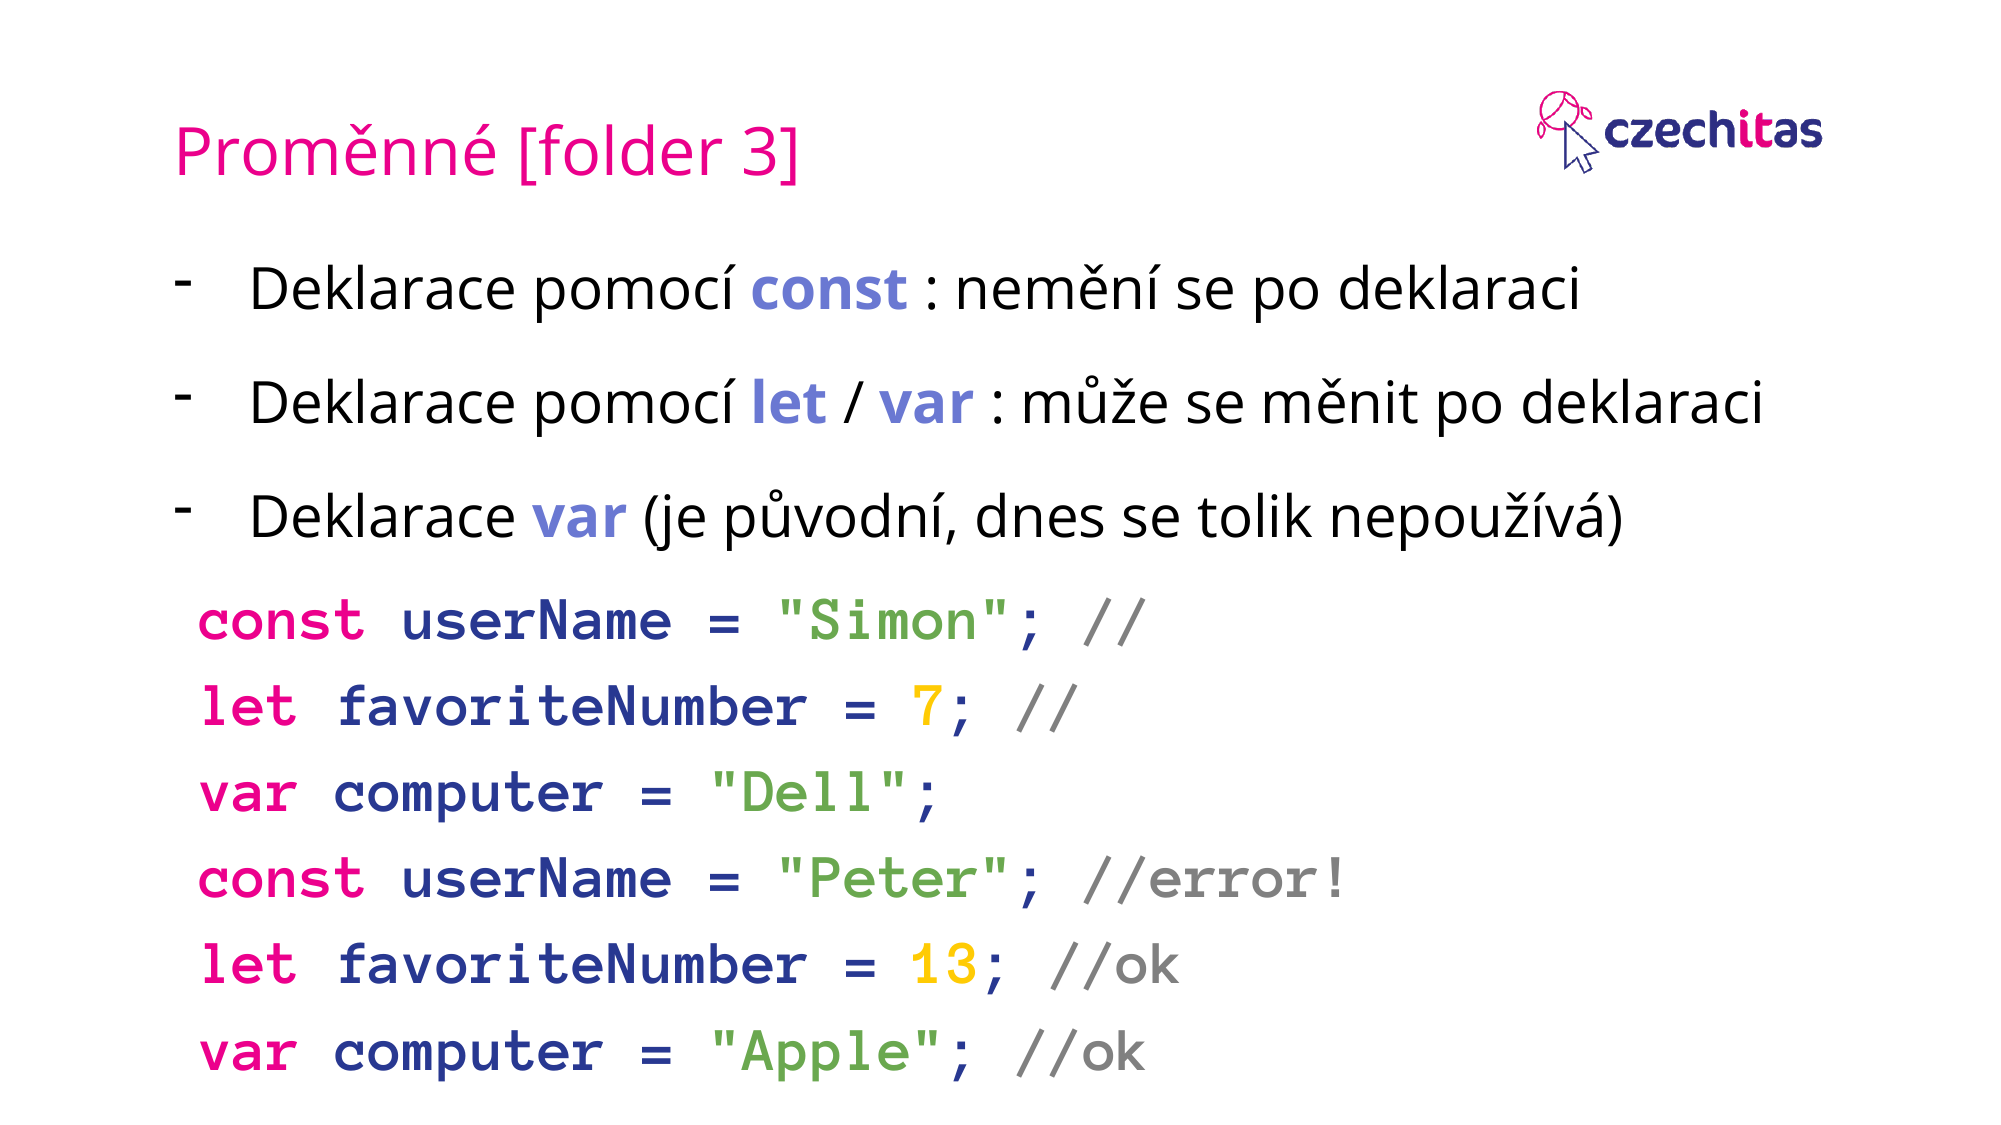

Proměnné [folder 3]
Deklarace pomocí const : nemění se po deklaraci
Deklarace pomocí let / var : může se měnit po deklaraci
Deklarace var (je původní, dnes se tolik nepoužívá)
const userName = "Simon"; //
let favoriteNumber = 7; //
var computer = "Dell";
const userName = "Peter"; //error!
let favoriteNumber = 13; //ok
var computer = "Apple"; //ok